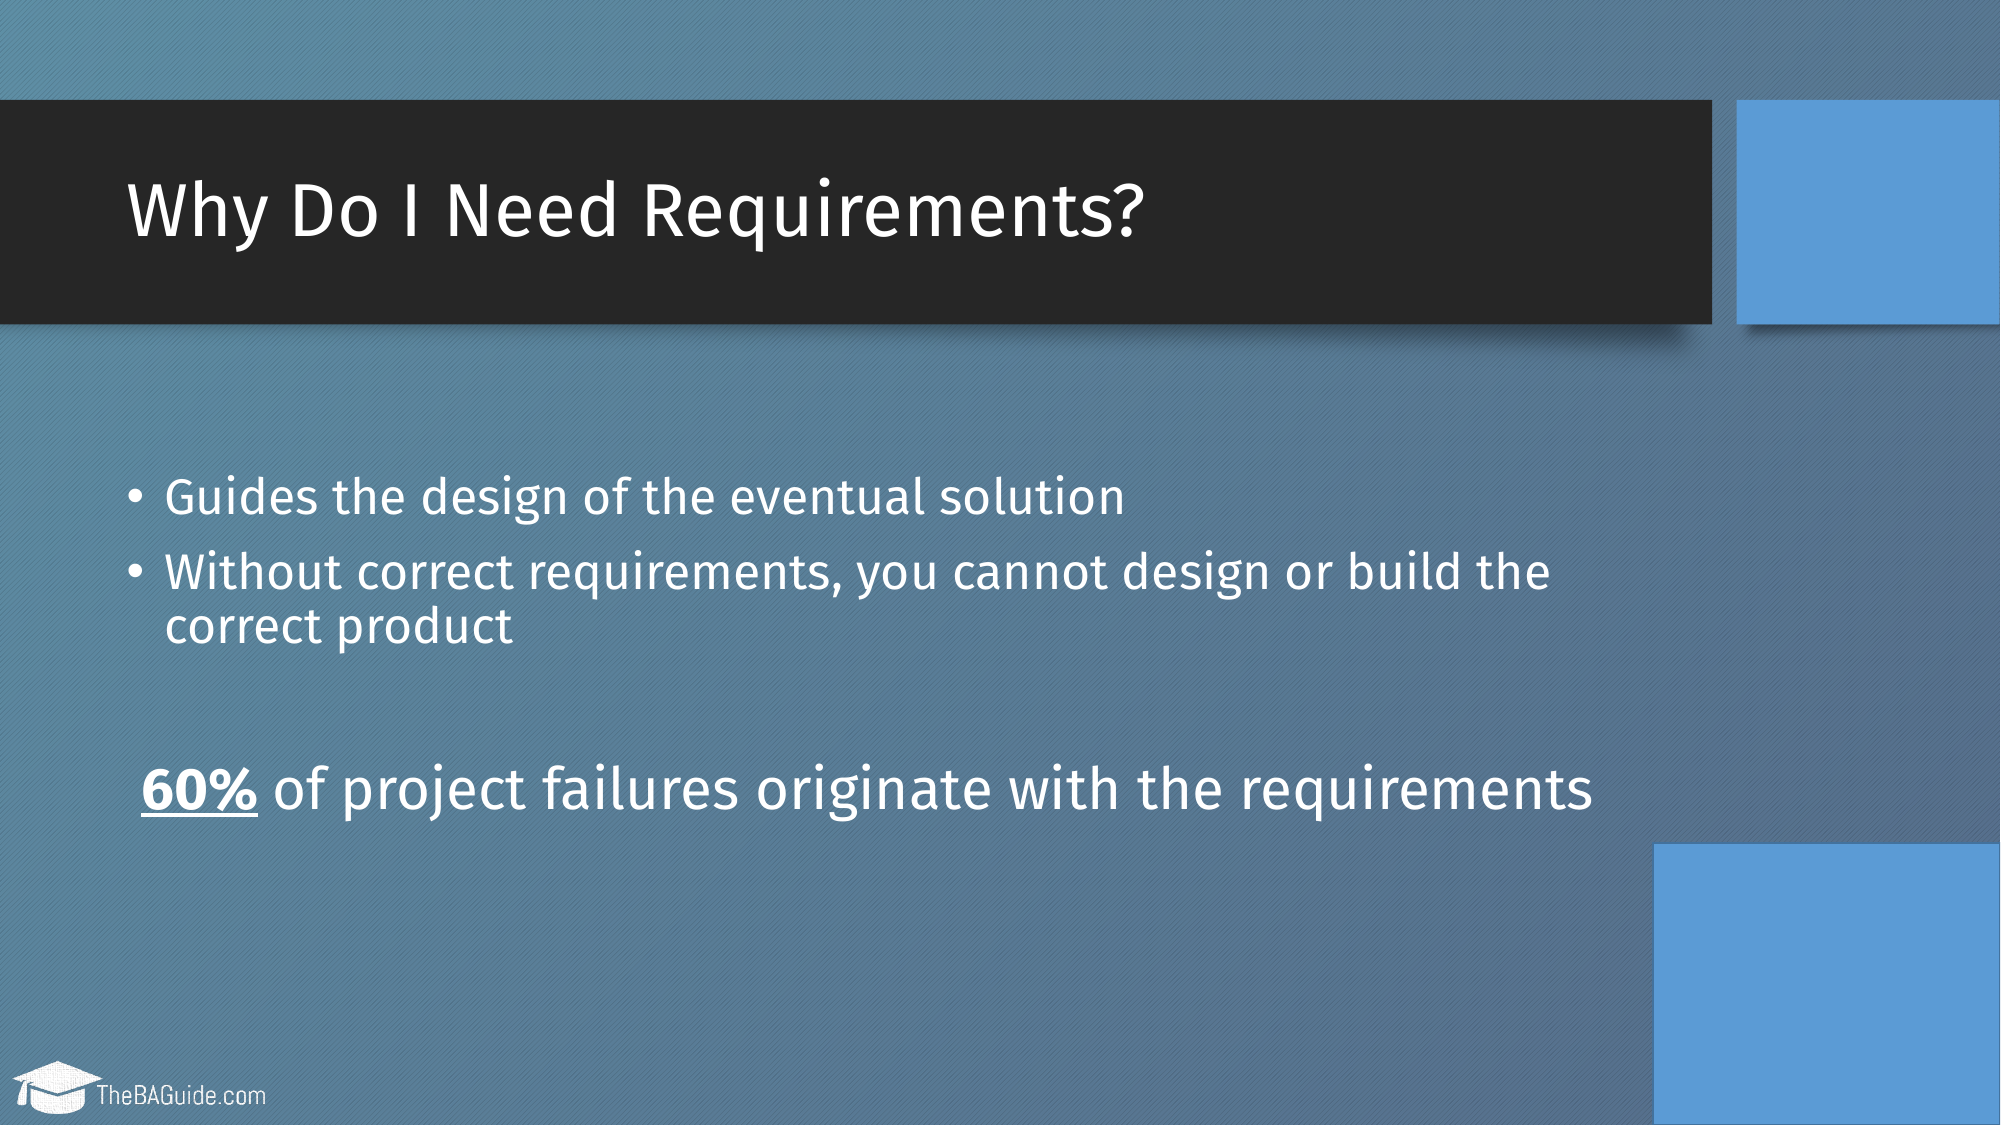

# Why Do I Need Requirements?

Guides the design of the eventual solution
Without correct requirements, you cannot design or build the correct product

60% of project failures originate with the requirements